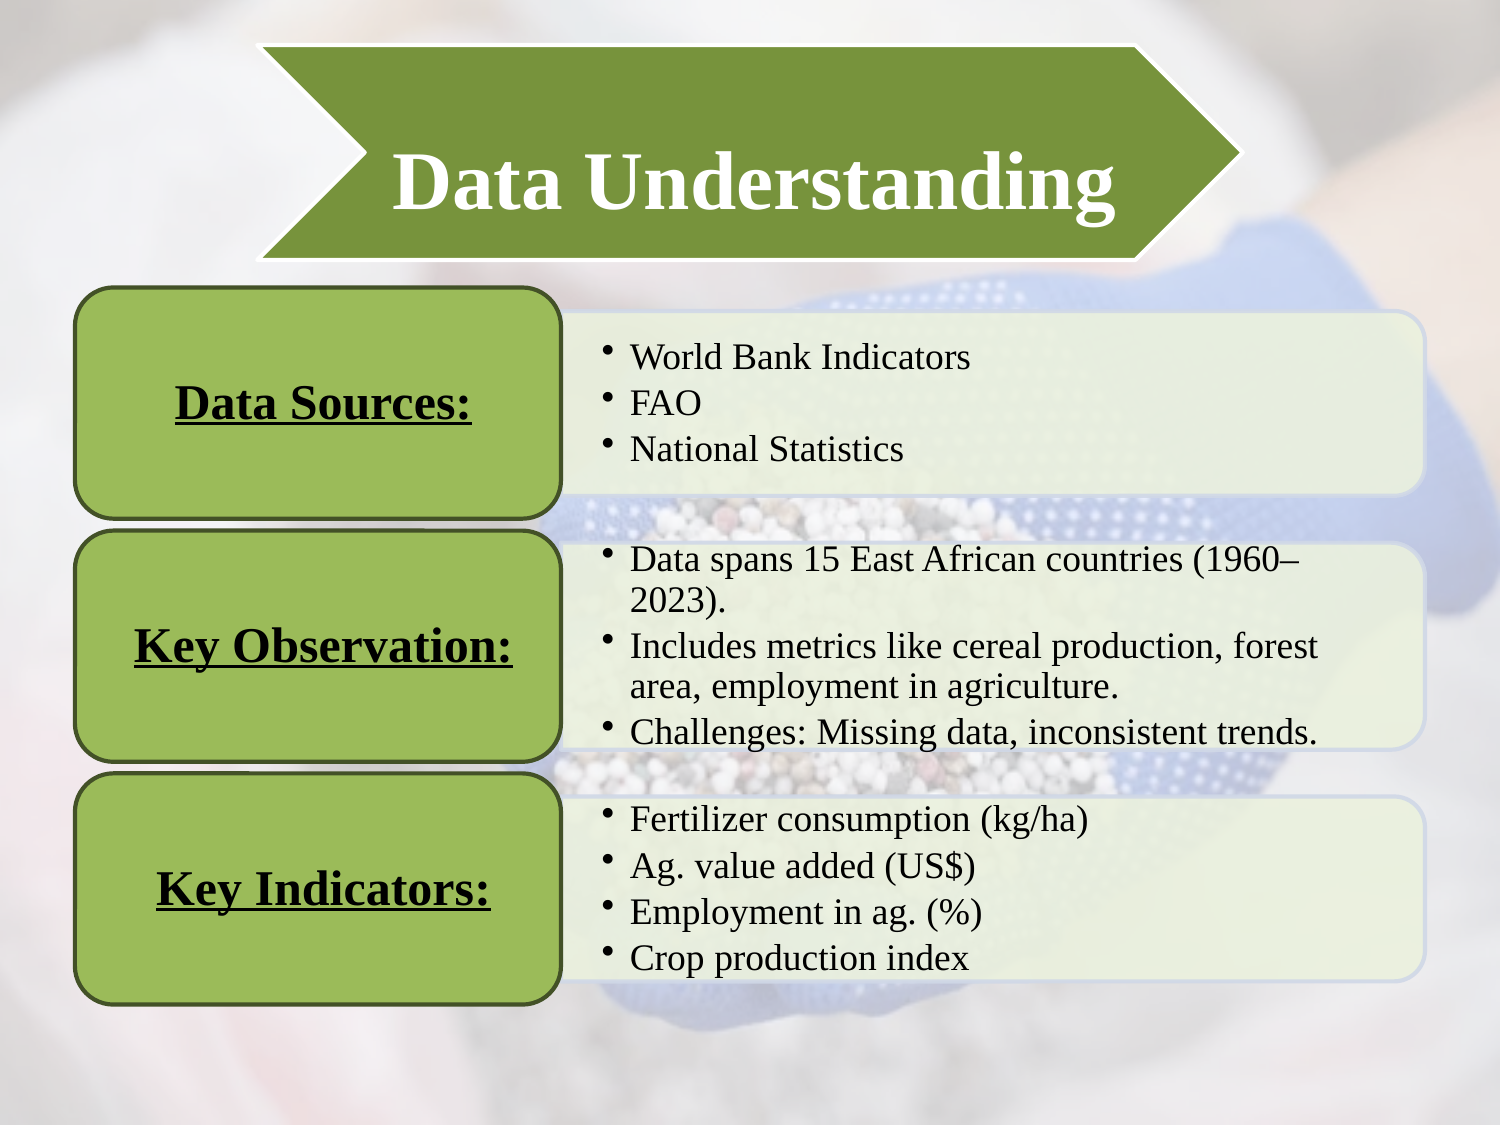

Data Understanding
World Bank Indicators
FAO
National Statistics
Data Sources:
Data spans 15 East African countries (1960–2023).
Includes metrics like cereal production, forest area, employment in agriculture.
Challenges: Missing data, inconsistent trends.
Key Observation:
Fertilizer consumption (kg/ha)
Ag. value added (US$)
Employment in ag. (%)
Crop production index
Key Indicators: